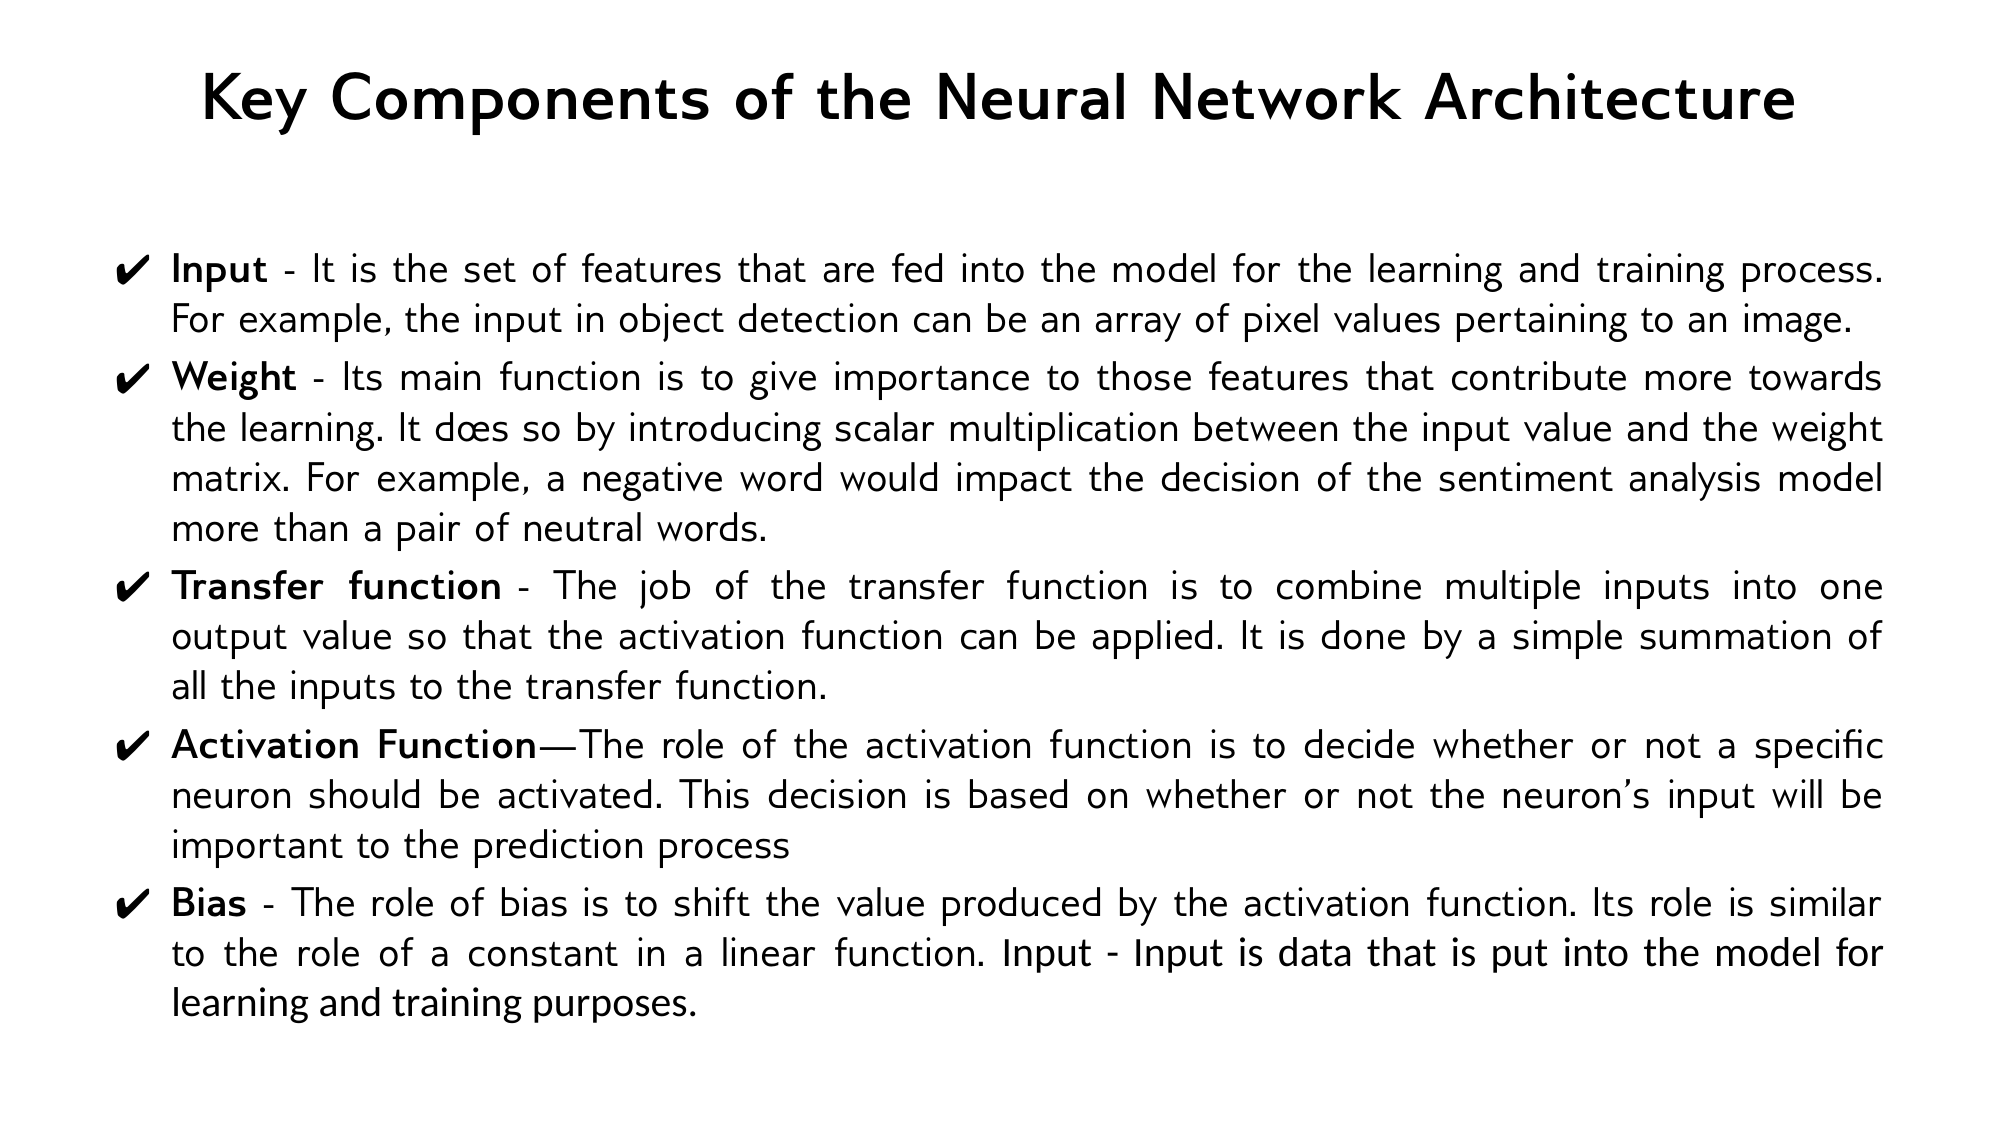

# Key Components of the Neural Network Architecture
Input - It is the set of features that are fed into the model for the learning and training process. For example, the input in object detection can be an array of pixel values pertaining to an image.
Weight - Its main function is to give importance to those features that contribute more towards the learning. It does so by introducing scalar multiplication between the input value and the weight matrix. For example, a negative word would impact the decision of the sentiment analysis model more than a pair of neutral words.
Transfer function - The job of the transfer function is to combine multiple inputs into one output value so that the activation function can be applied. It is done by a simple summation of all the inputs to the transfer function.
Activation Function—The role of the activation function is to decide whether or not a specific neuron should be activated. This decision is based on whether or not the neuron’s input will be important to the prediction process
Bias - The role of bias is to shift the value produced by the activation function. Its role is similar to the role of a constant in a linear function. Input - Input is data that is put into the model for learning and training purposes.